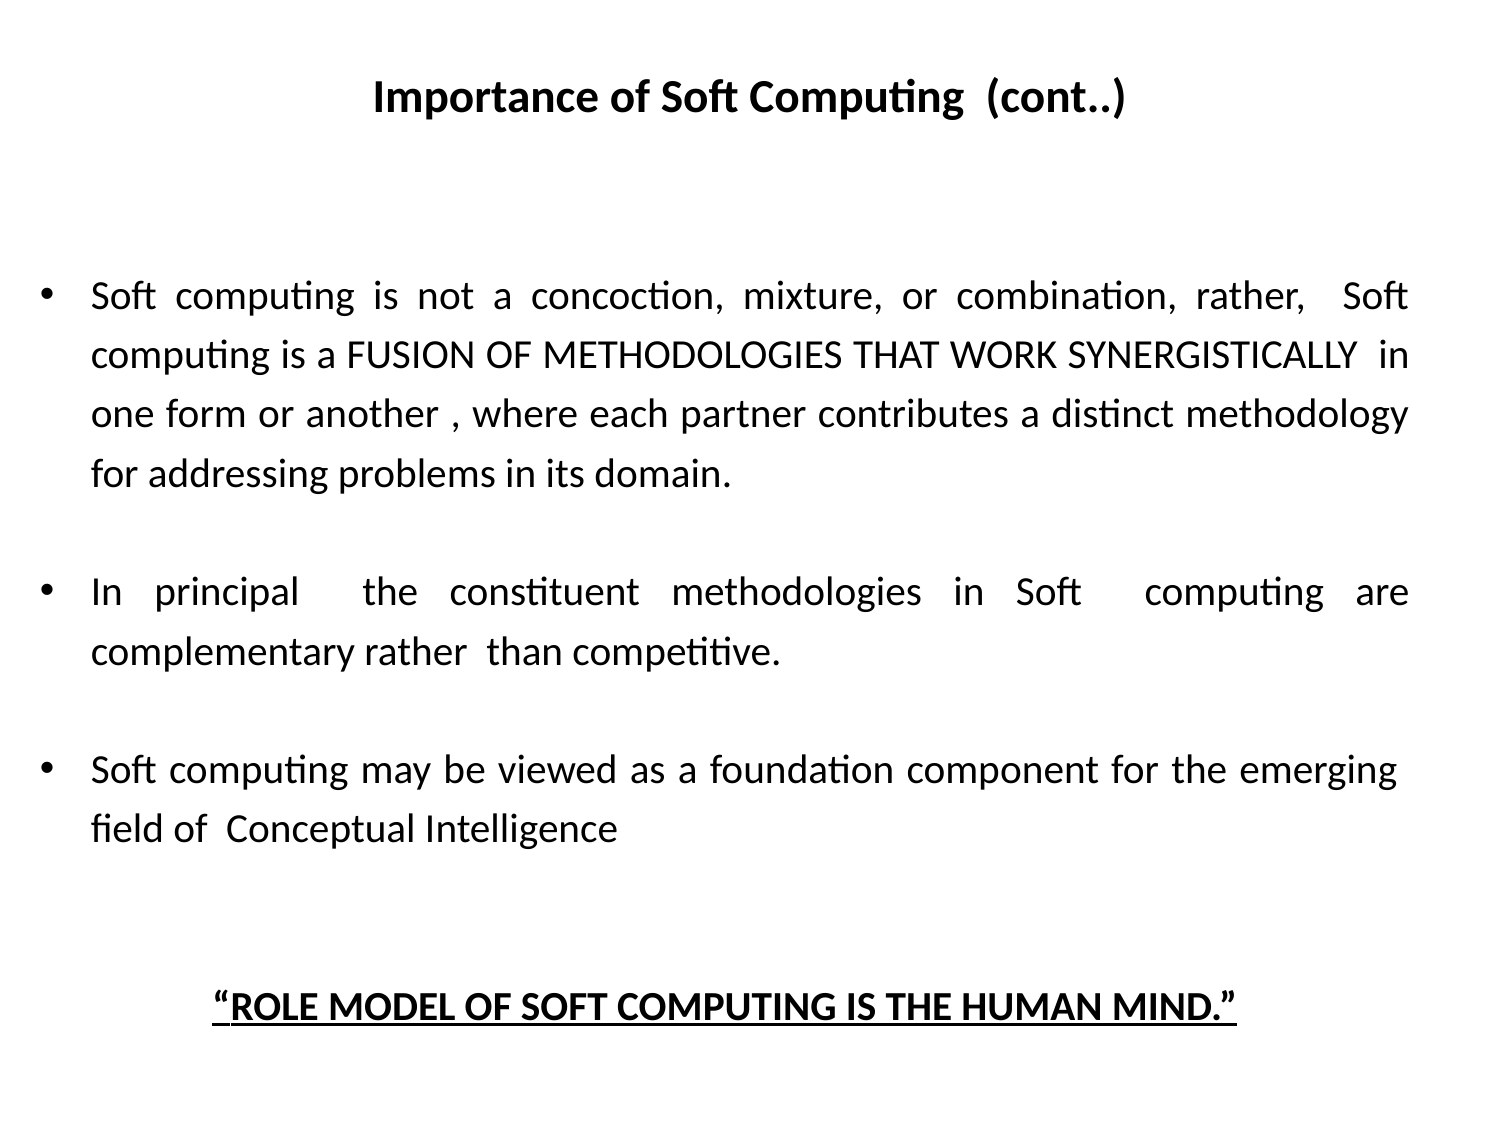

# Importance of Soft Computing  (cont..)

Soft computing is not a concoction, mixture, or combination, rather,  Soft computing is a FUSION OF METHODOLOGIES THAT WORK SYNERGISTICALLY  in one form or another , where each partner contributes a distinct methodology for addressing problems in its domain.

In principal  the constituent methodologies in Soft  computing are complementary rather  than competitive.

Soft computing may be viewed as a foundation component for the emerging  field of  Conceptual Intelligence

“ROLE MODEL OF SOFT COMPUTING IS THE HUMAN MIND.”